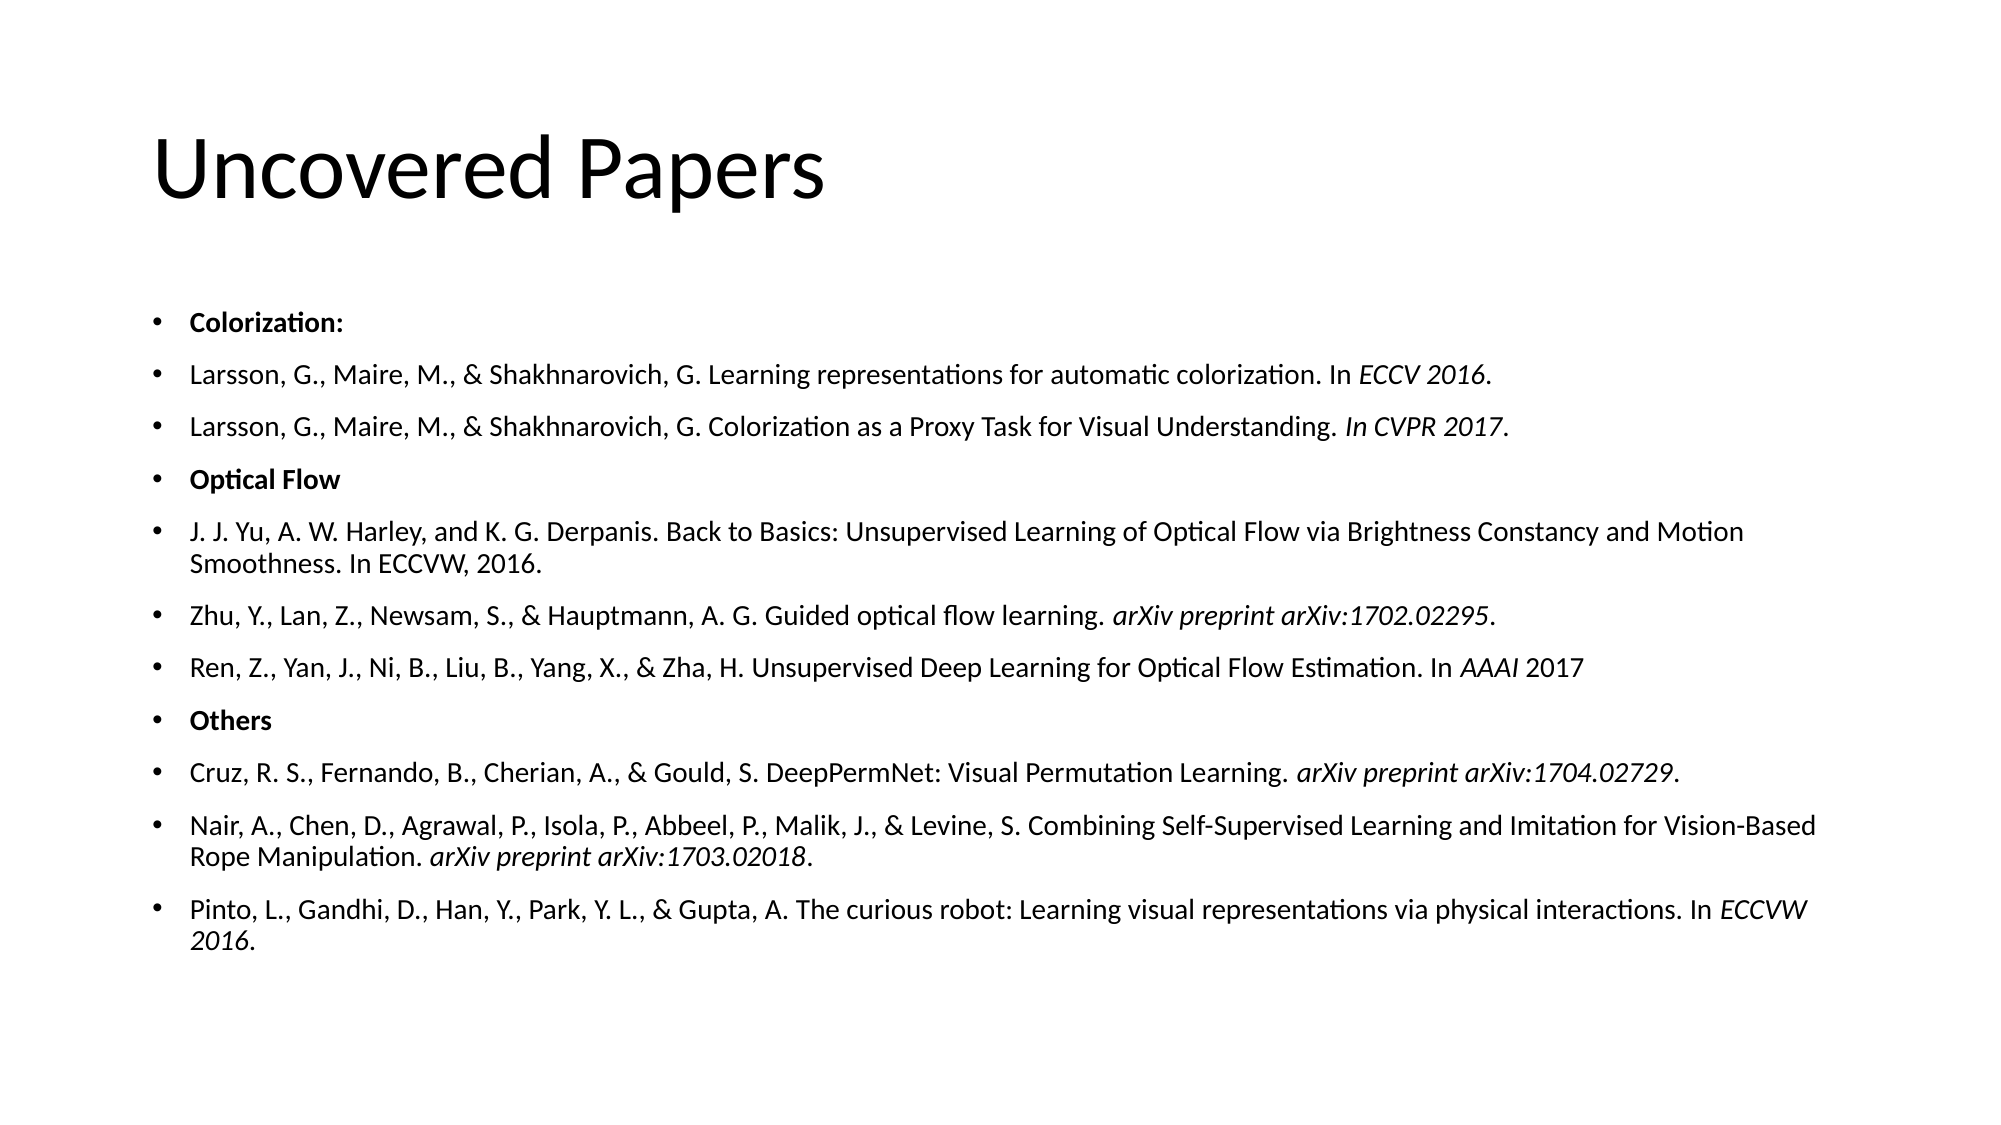

# Uncovered Papers
Colorization:
Larsson, G., Maire, M., & Shakhnarovich, G. Learning representations for automatic colorization. In ECCV 2016.
Larsson, G., Maire, M., & Shakhnarovich, G. Colorization as a Proxy Task for Visual Understanding. In CVPR 2017.
Optical Flow
J. J. Yu, A. W. Harley, and K. G. Derpanis. Back to Basics: Unsupervised Learning of Optical Flow via Brightness Constancy and Motion Smoothness. In ECCVW, 2016.
Zhu, Y., Lan, Z., Newsam, S., & Hauptmann, A. G. Guided optical flow learning. arXiv preprint arXiv:1702.02295.
Ren, Z., Yan, J., Ni, B., Liu, B., Yang, X., & Zha, H. Unsupervised Deep Learning for Optical Flow Estimation. In AAAI 2017
Others
Cruz, R. S., Fernando, B., Cherian, A., & Gould, S. DeepPermNet: Visual Permutation Learning. arXiv preprint arXiv:1704.02729.
Nair, A., Chen, D., Agrawal, P., Isola, P., Abbeel, P., Malik, J., & Levine, S. Combining Self-Supervised Learning and Imitation for Vision-Based Rope Manipulation. arXiv preprint arXiv:1703.02018.
Pinto, L., Gandhi, D., Han, Y., Park, Y. L., & Gupta, A. The curious robot: Learning visual representations via physical interactions. In ECCVW 2016.